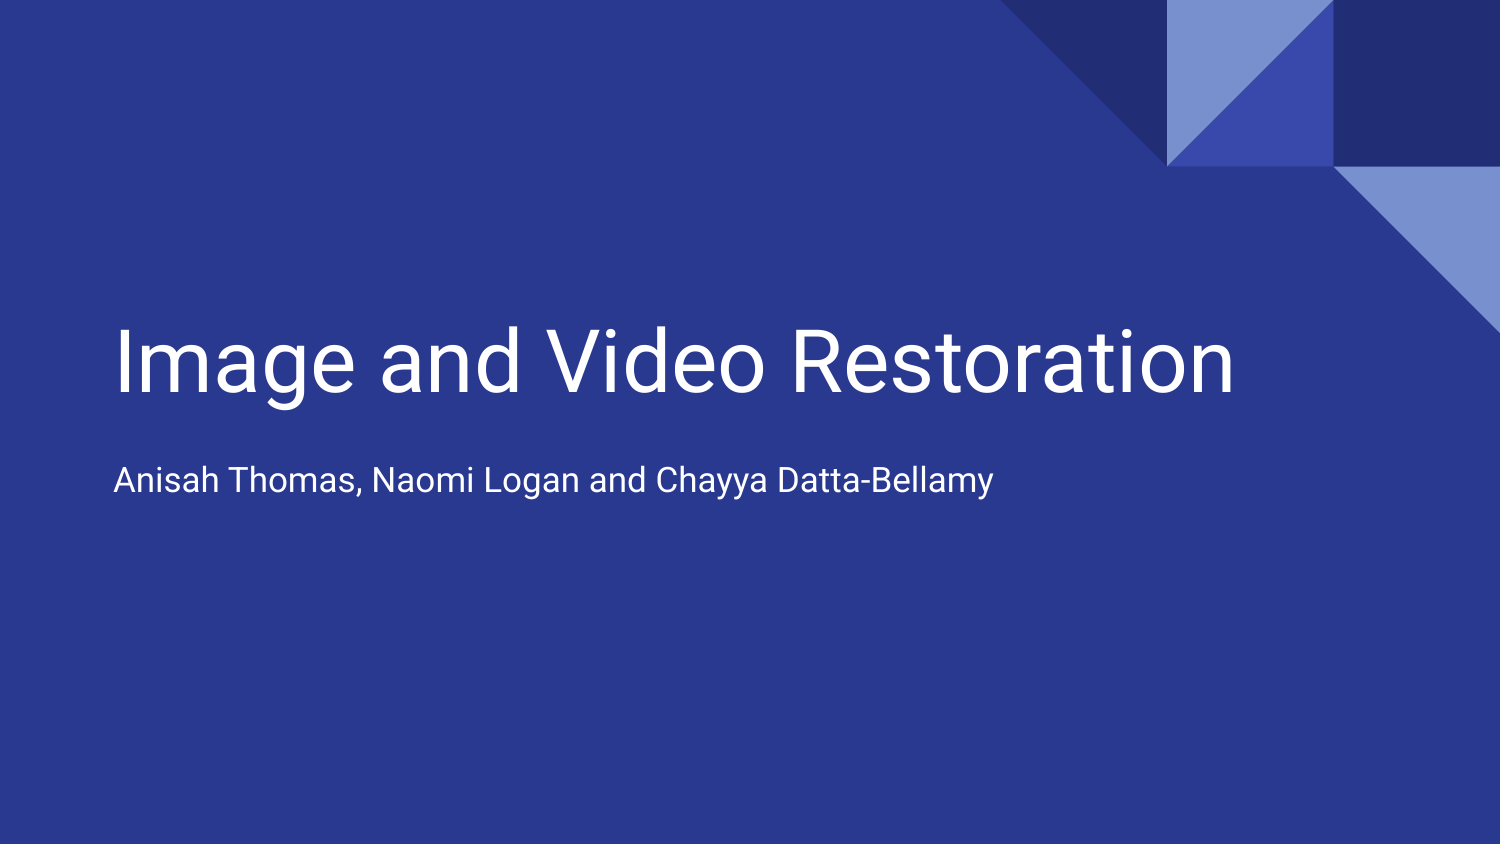

# Image and Video Restoration
Anisah Thomas, Naomi Logan and Chayya Datta-Bellamy